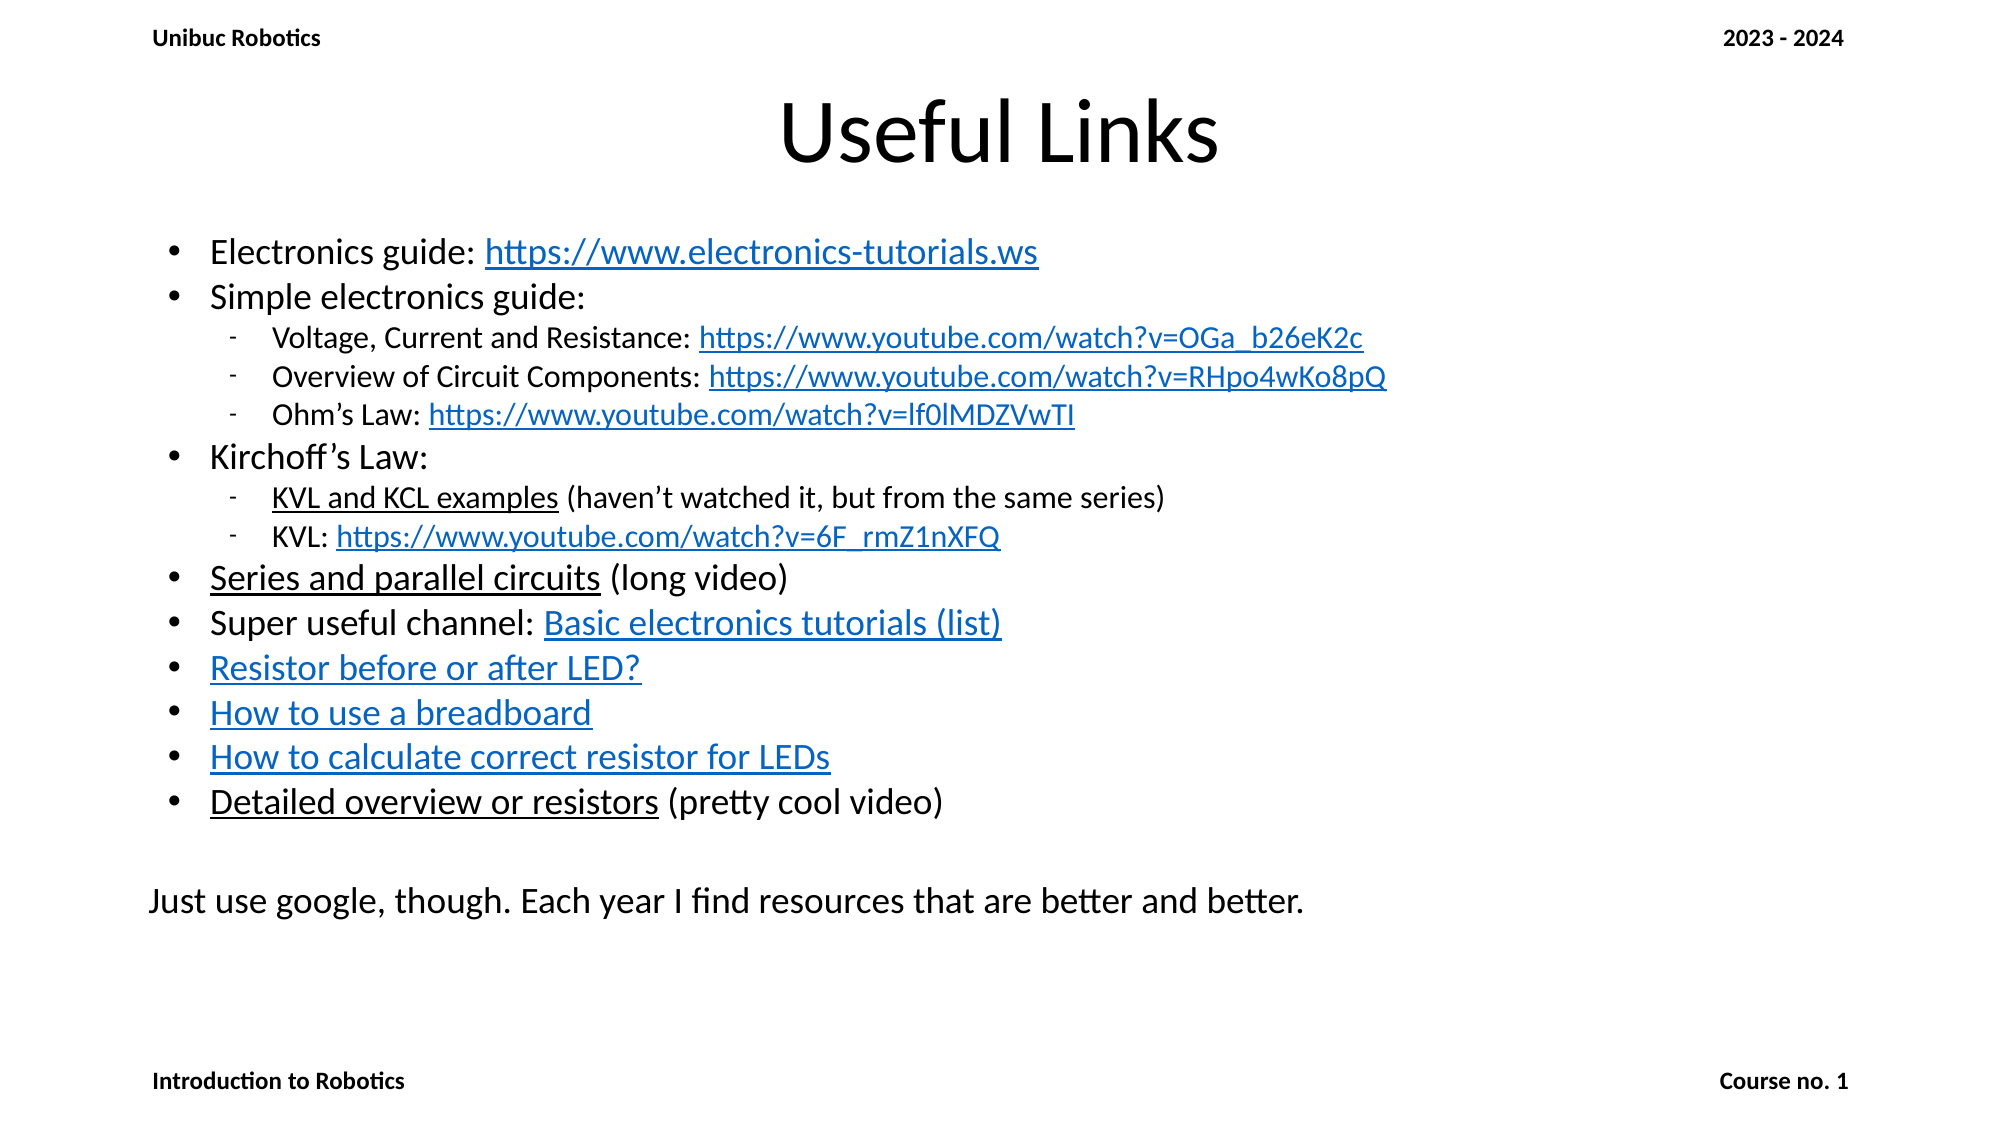

# Useful Links
Electronics guide: https://www.electronics-tutorials.ws
Simple electronics guide:
Voltage, Current and Resistance: https://www.youtube.com/watch?v=OGa_b26eK2c
Overview of Circuit Components: https://www.youtube.com/watch?v=RHpo4wKo8pQ
Ohm’s Law: https://www.youtube.com/watch?v=lf0lMDZVwTI
Kirchoff’s Law:
KVL and KCL examples (haven’t watched it, but from the same series)
KVL: https://www.youtube.com/watch?v=6F_rmZ1nXFQ
Series and parallel circuits (long video)
Super useful channel: Basic electronics tutorials (list)
Resistor before or after LED?
How to use a breadboard
How to calculate correct resistor for LEDs
Detailed overview or resistors (pretty cool video)

Just use google, though. Each year I find resources that are better and better.